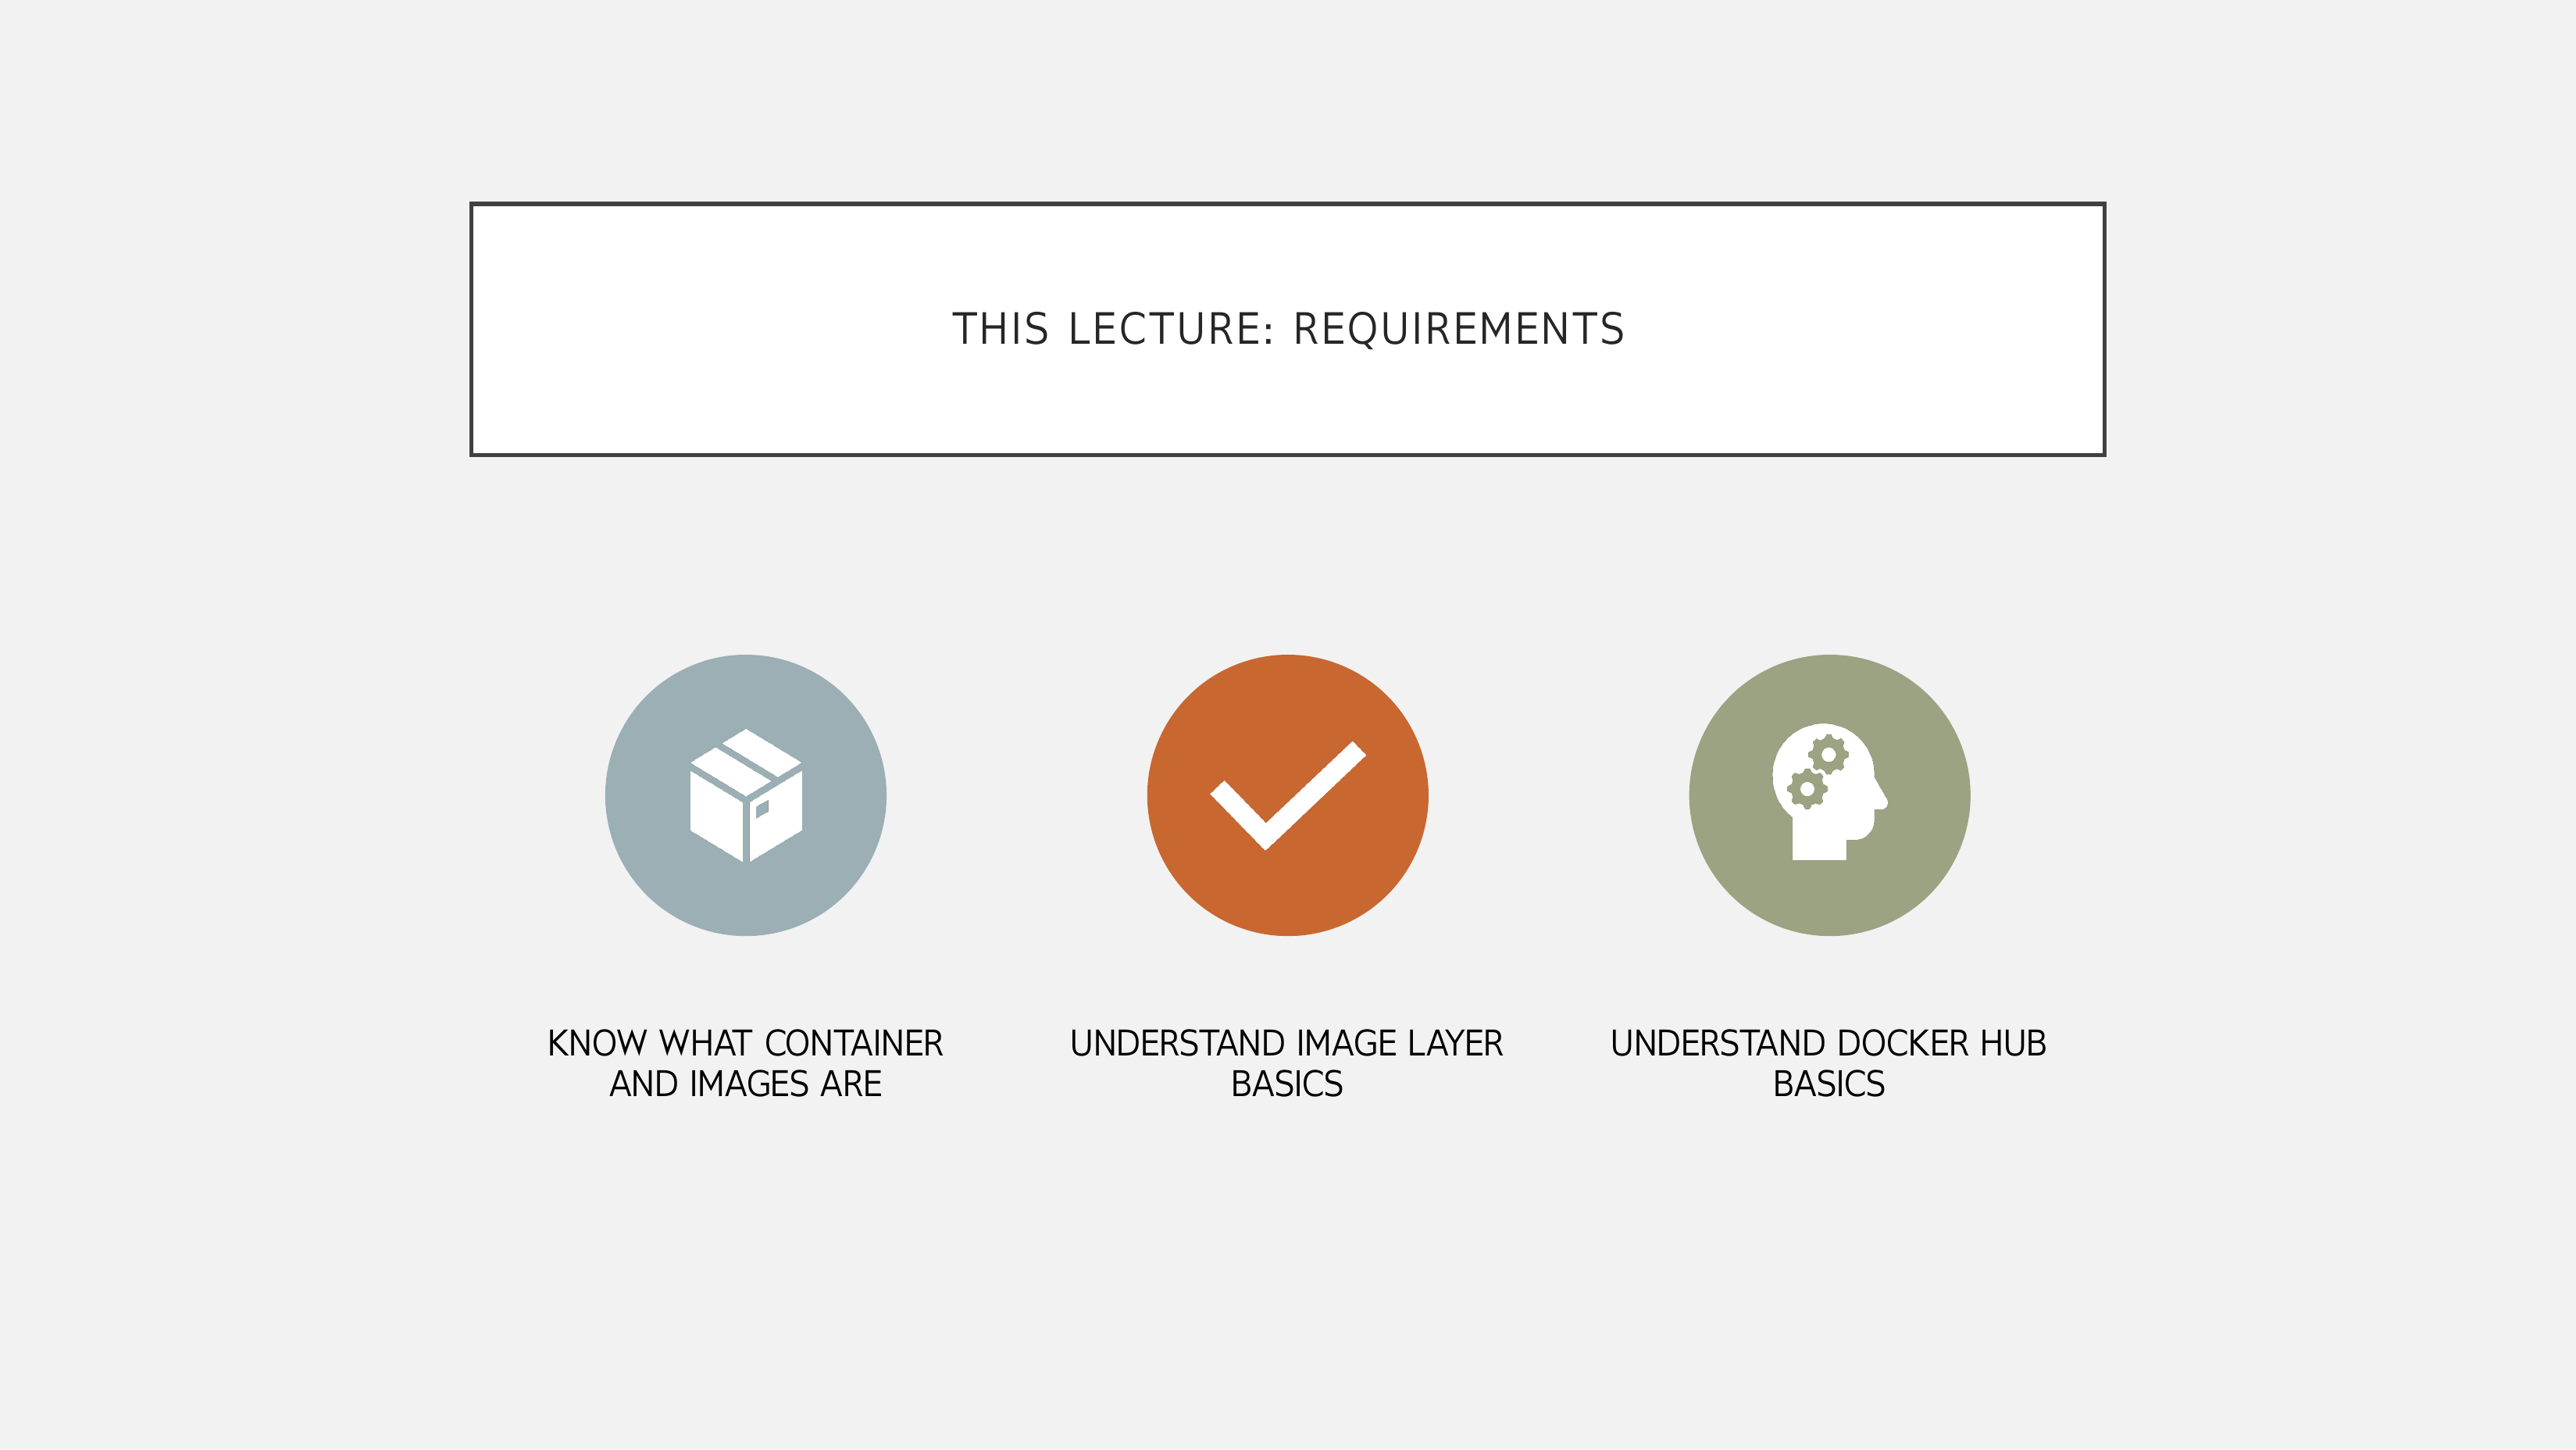

This Lecture: Requirements
Know what container and images are
Understand image layer basics
Understand Docker Hub basics